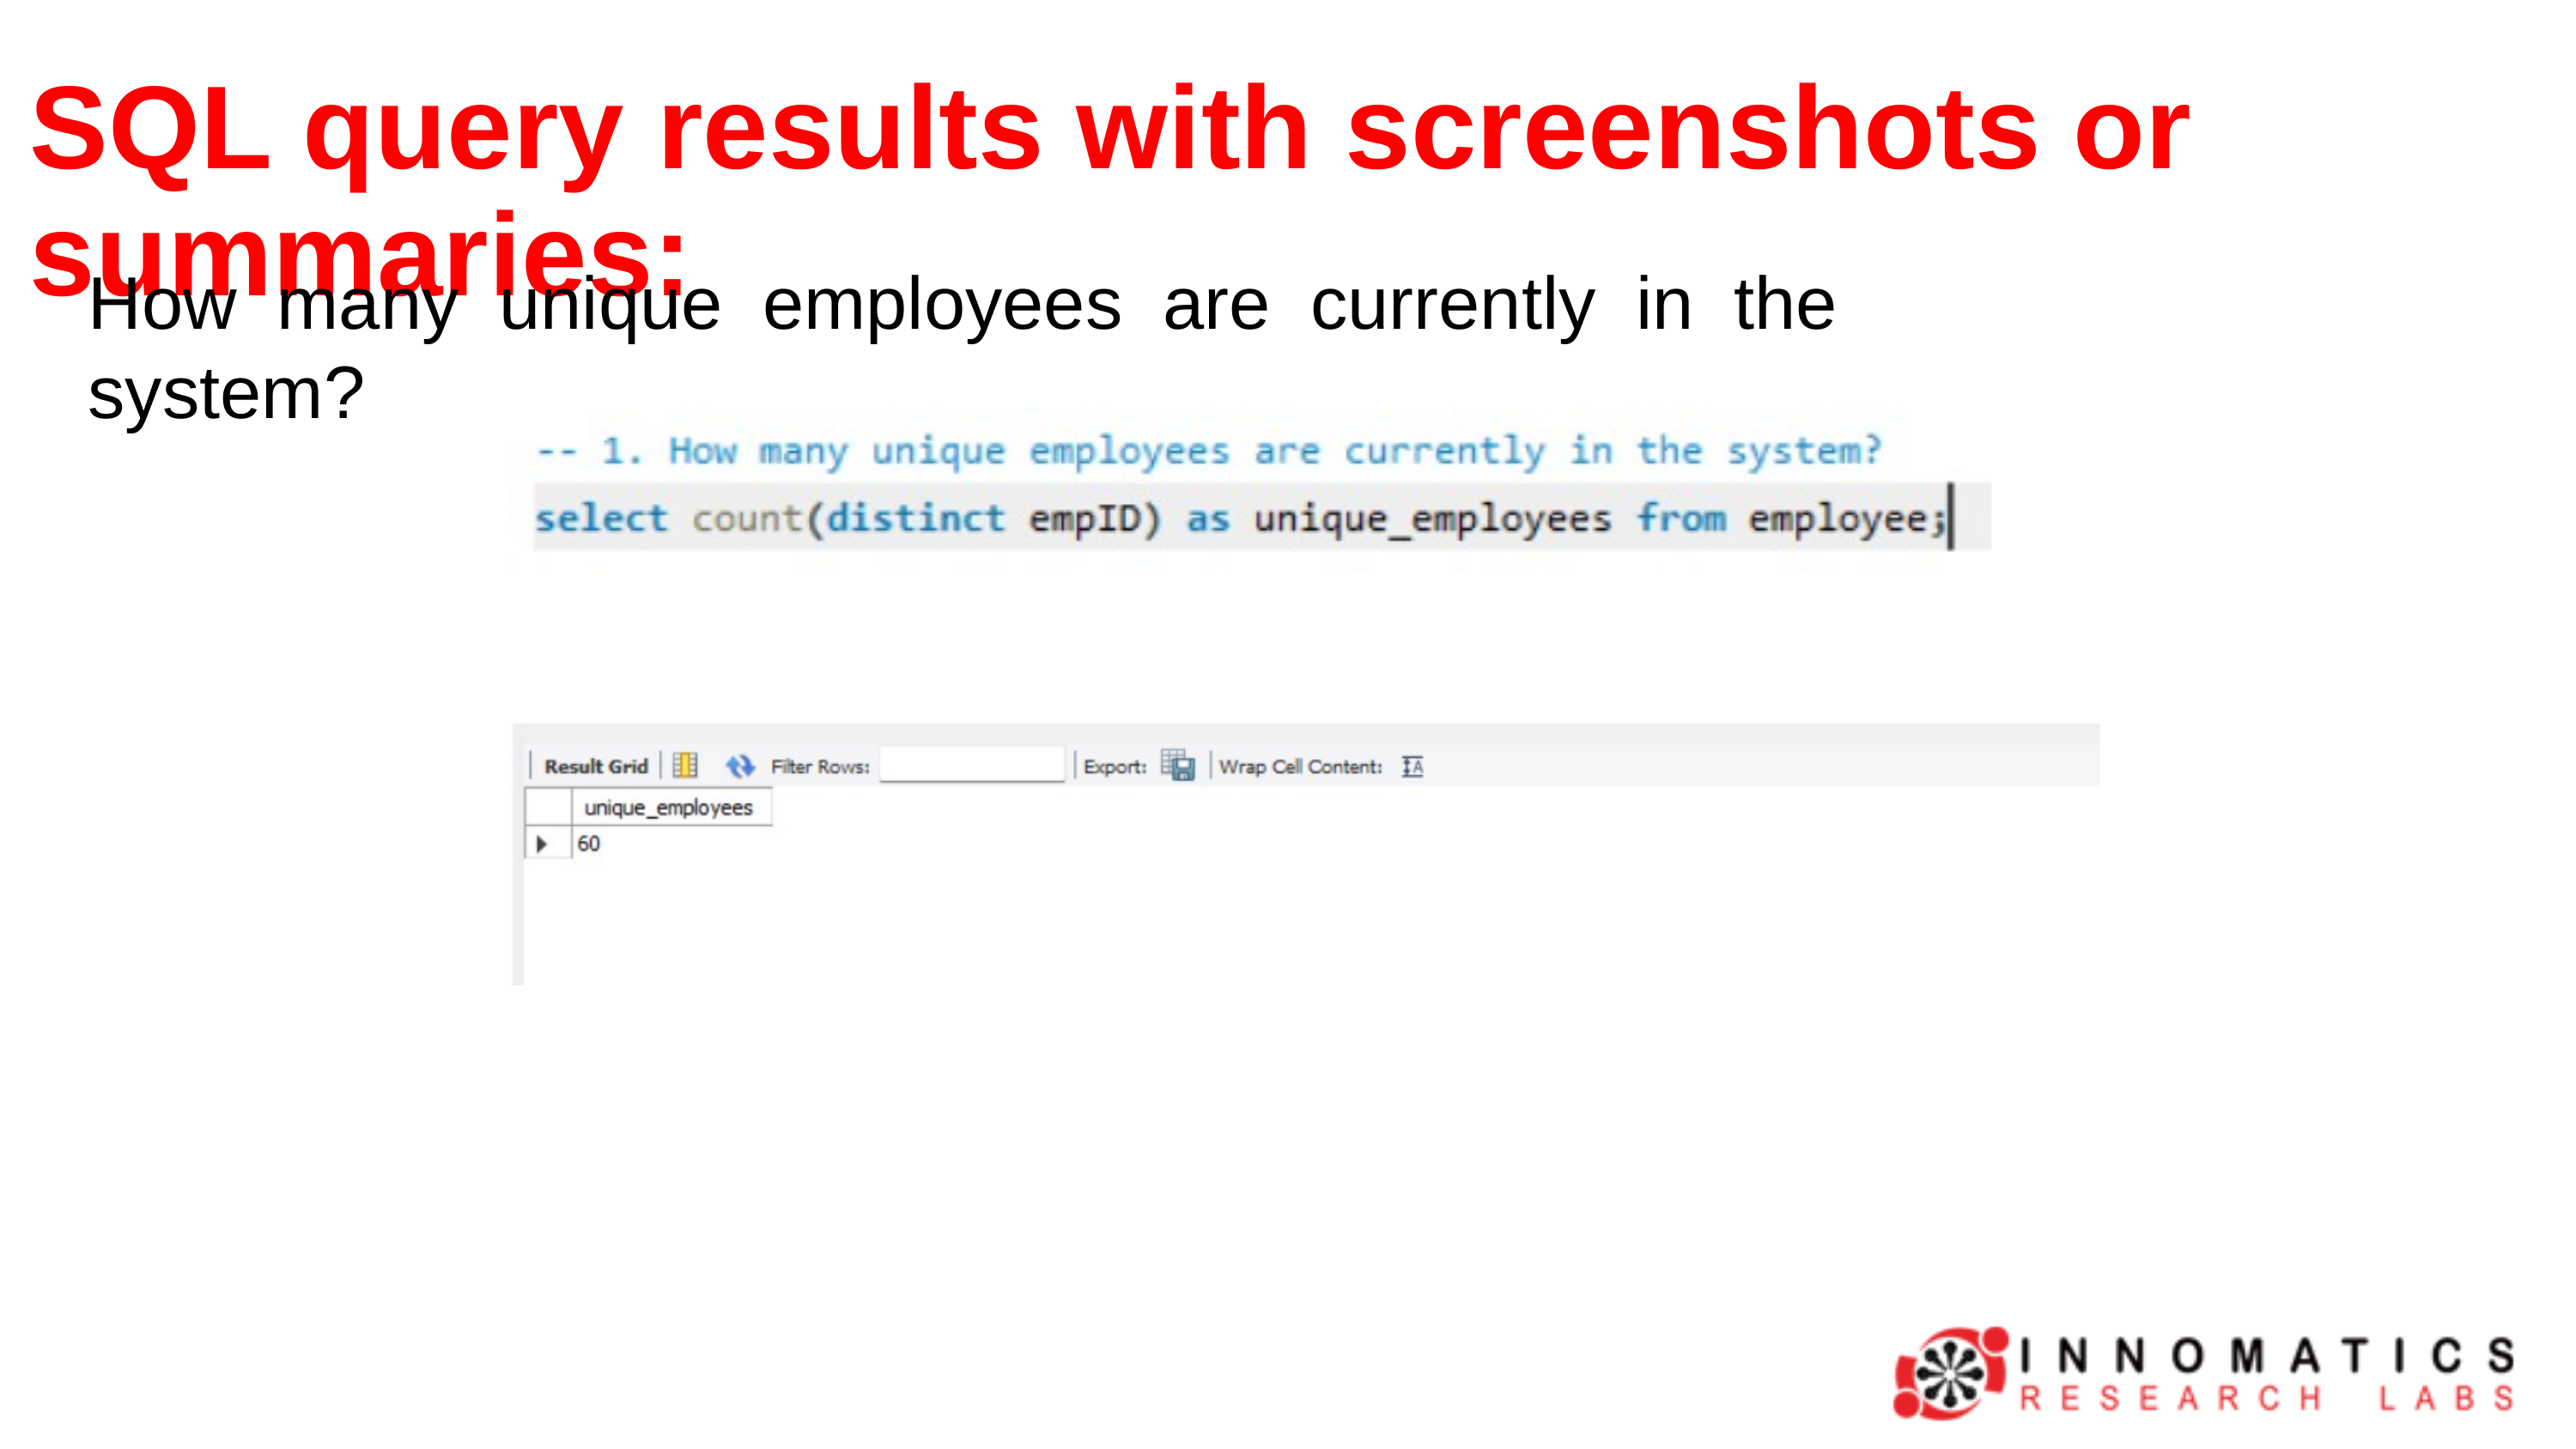

SQL query results with screenshots or summaries:
How many unique employees are currently in the system?